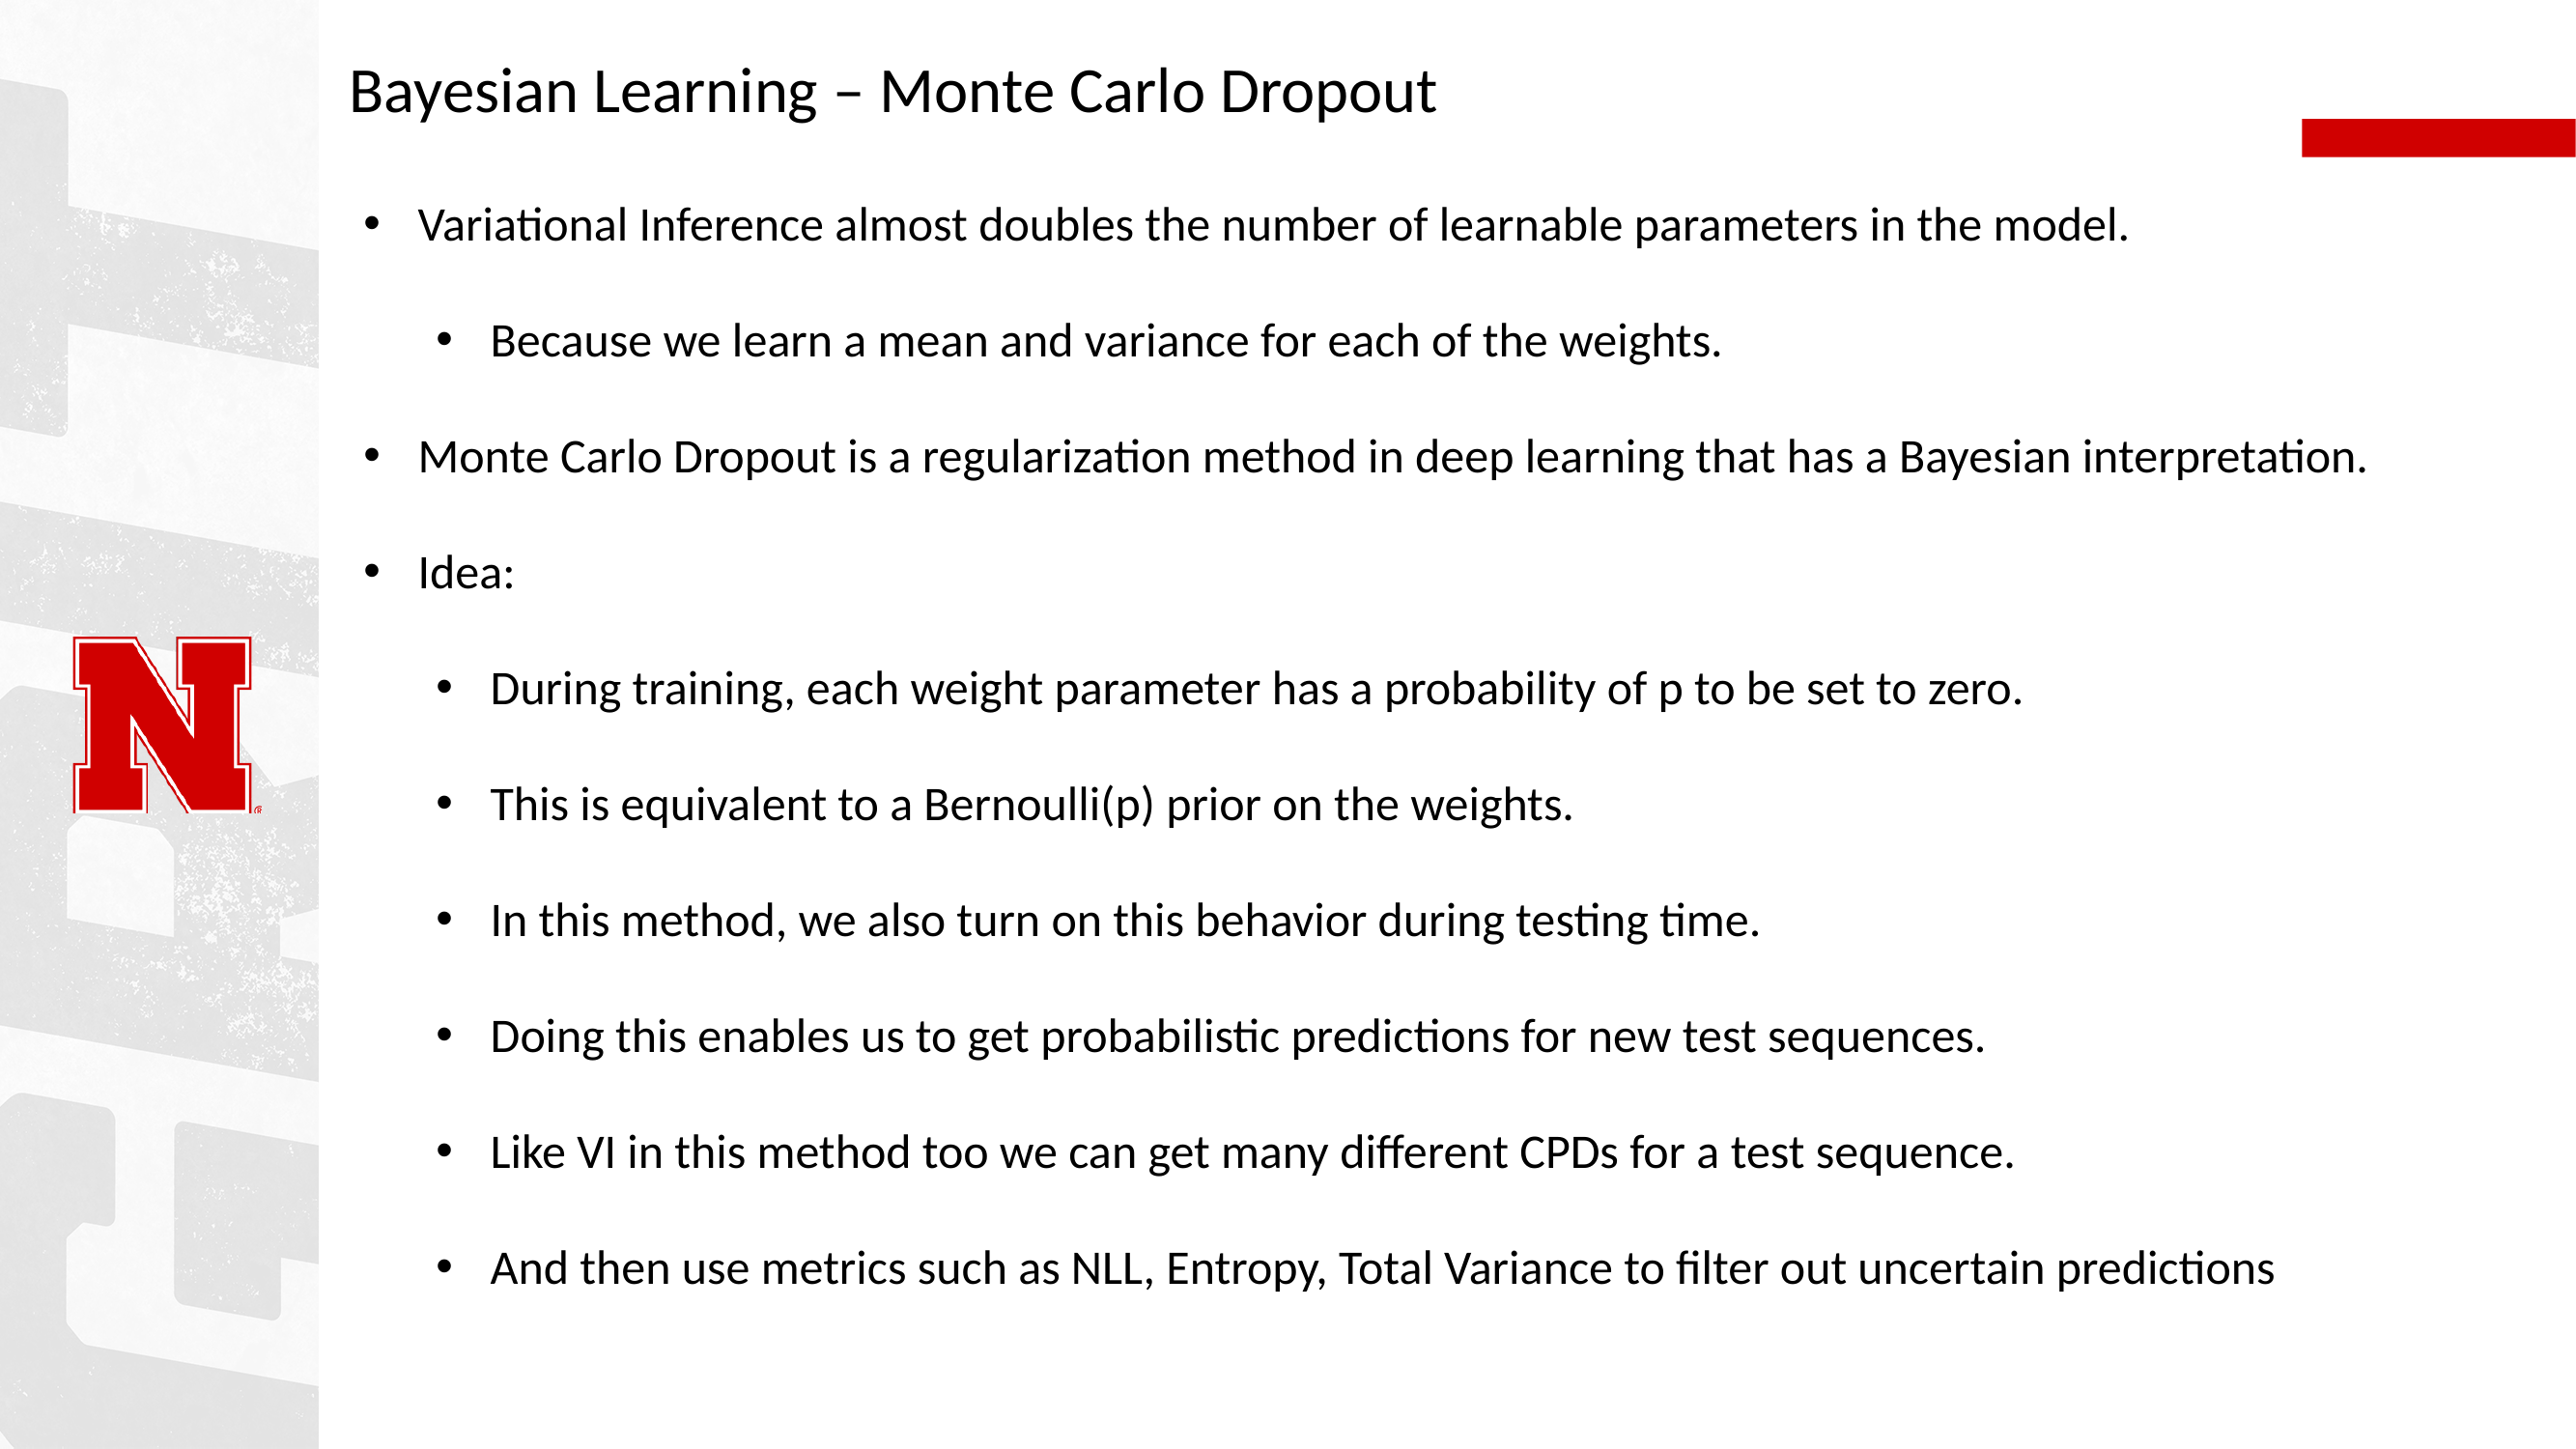

# Bayesian Learning – Monte Carlo Dropout
Variational Inference almost doubles the number of learnable parameters in the model.

Because we learn a mean and variance for each of the weights.

Monte Carlo Dropout is a regularization method in deep learning that has a Bayesian interpretation.

Idea:

During training, each weight parameter has a probability of p to be set to zero.

This is equivalent to a Bernoulli(p) prior on the weights.

In this method, we also turn on this behavior during testing time.

Doing this enables us to get probabilistic predictions for new test sequences.

Like VI in this method too we can get many different CPDs for a test sequence.

And then use metrics such as NLL, Entropy, Total Variance to filter out uncertain predictions